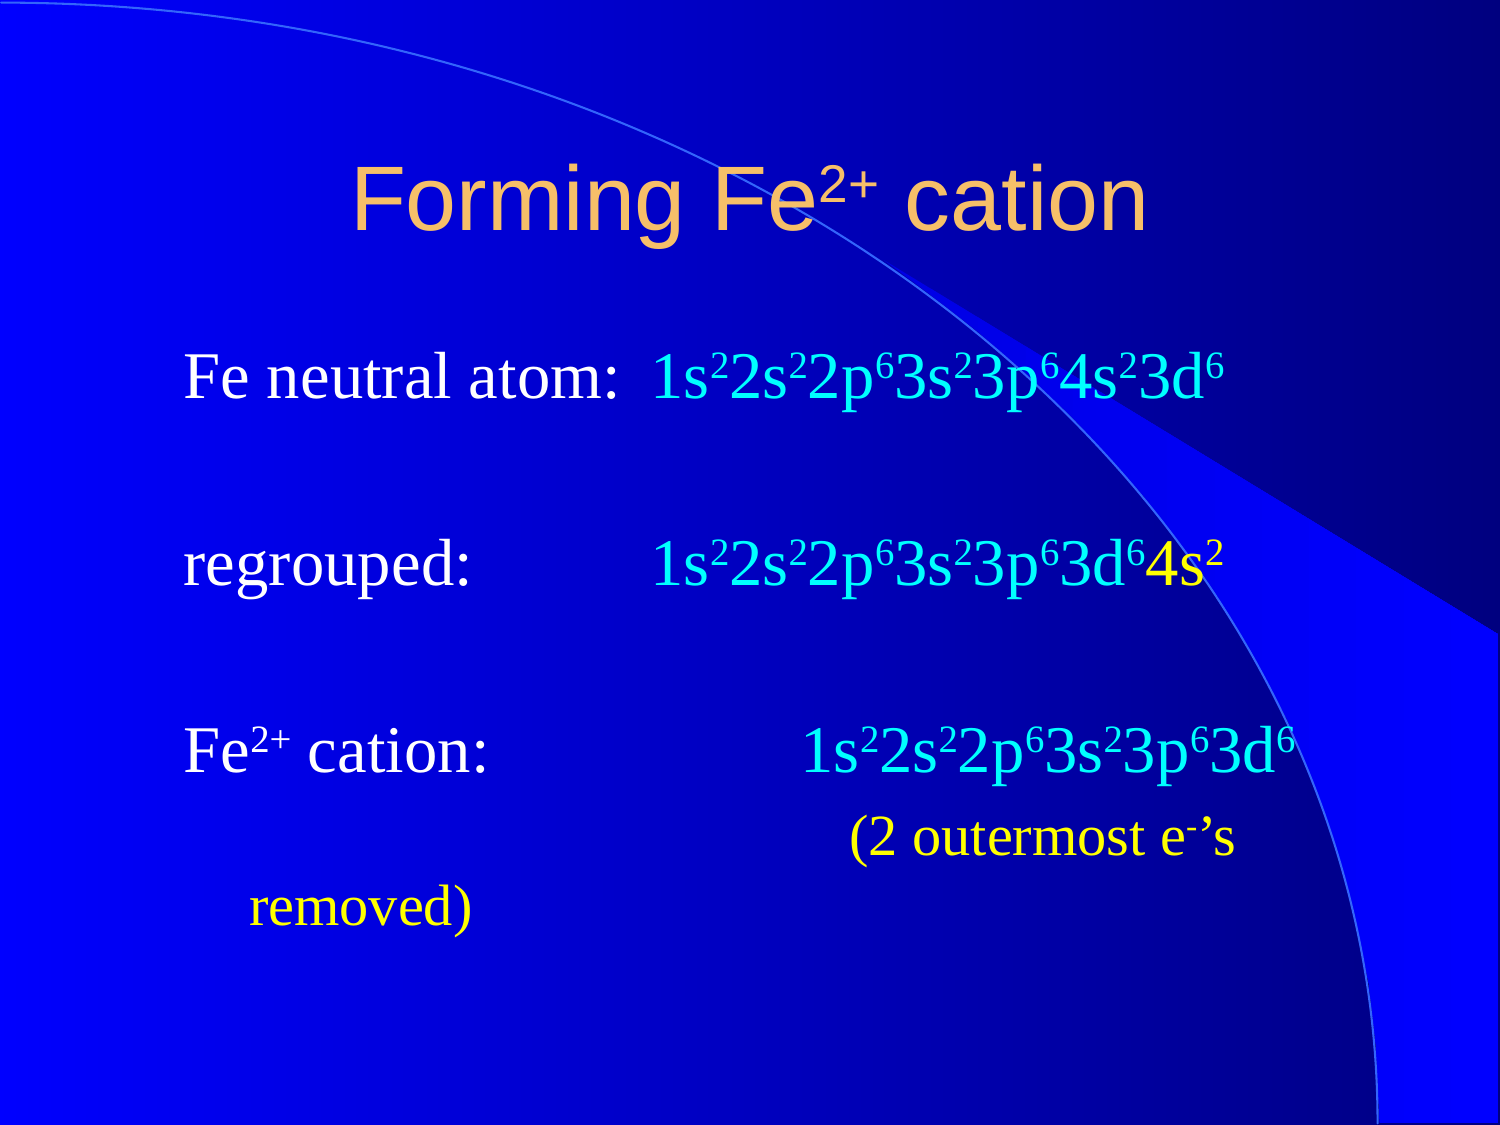

Forming Fe2+ cation
Fe neutral atom:	 1s22s22p63s23p64s23d6

regrouped:		 1s22s22p63s23p63d64s2

Fe2+ cation:		 1s22s22p63s23p63d6
 				(2 outermost e-’s removed)